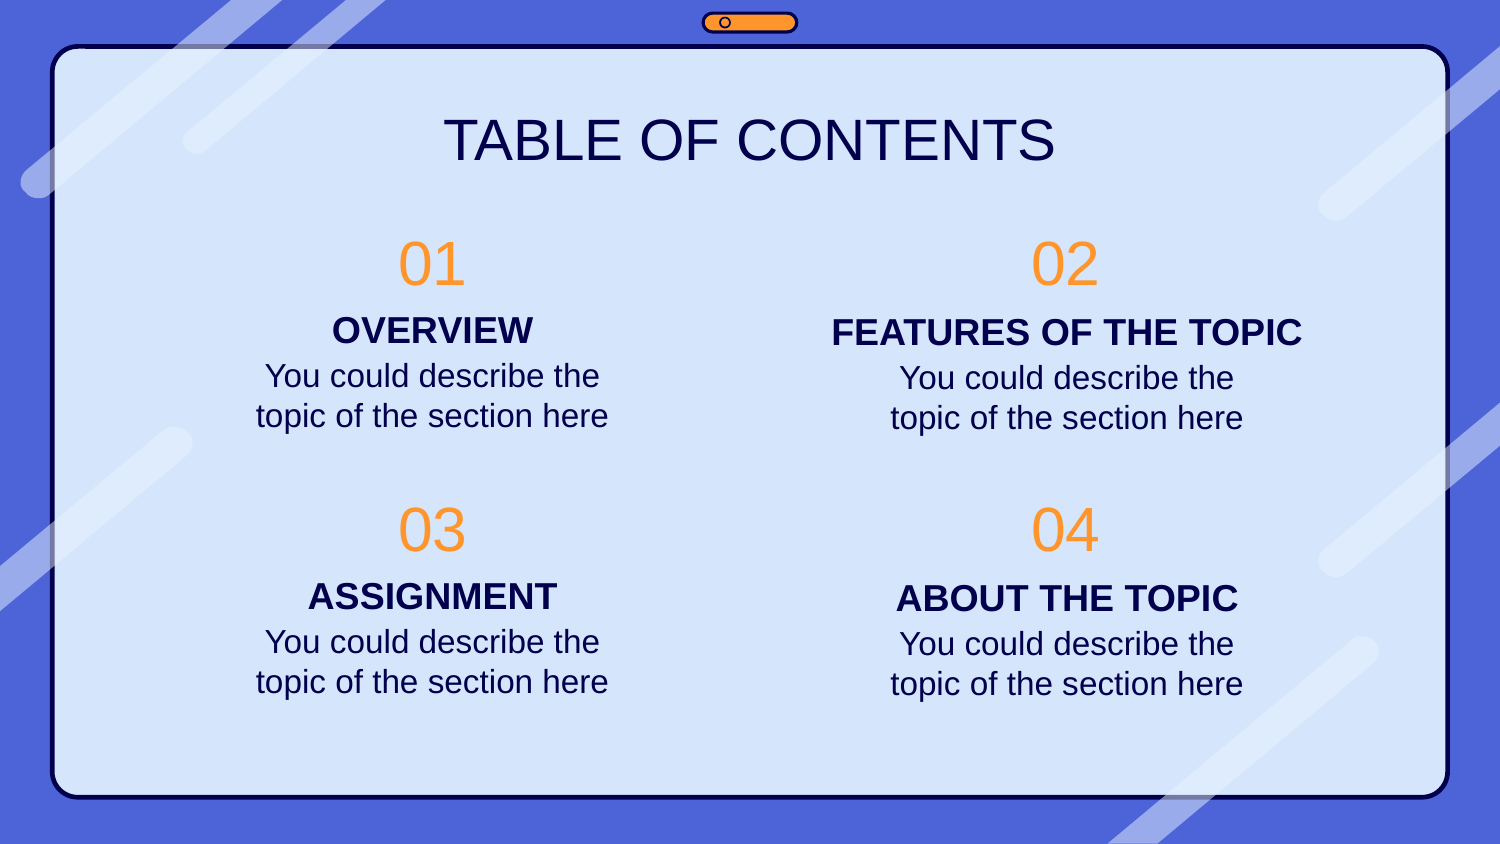

TABLE OF CONTENTS
# 01
02
OVERVIEW
FEATURES OF THE TOPIC
You could describe the topic of the section here
You could describe the topic of the section here
03
04
ASSIGNMENT
ABOUT THE TOPIC
You could describe the topic of the section here
You could describe the topic of the section here